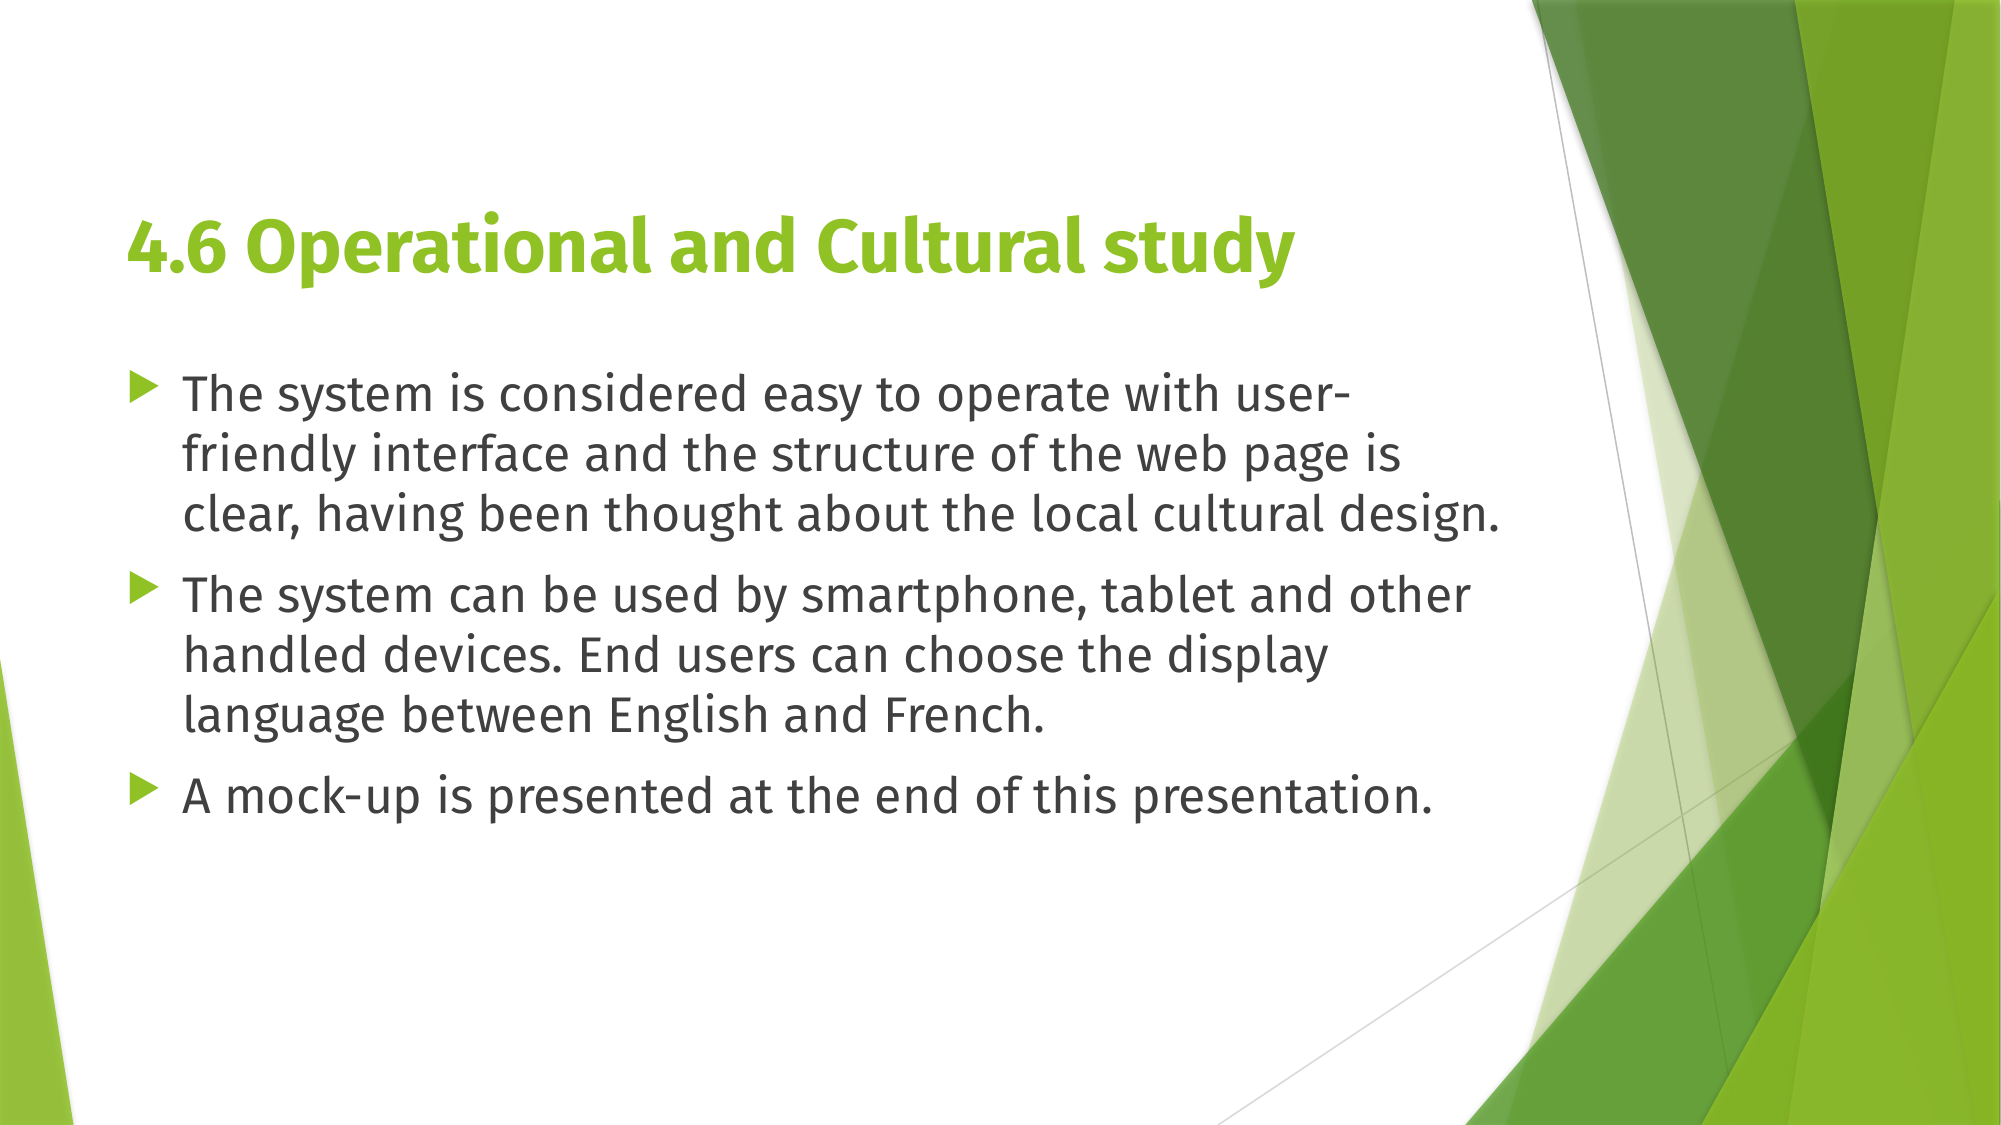

# 4.6 Operational and Cultural study
The system is considered easy to operate with user-friendly interface and the structure of the web page is clear, having been thought about the local cultural design.
The system can be used by smartphone, tablet and other handled devices. End users can choose the display language between English and French.
A mock-up is presented at the end of this presentation.